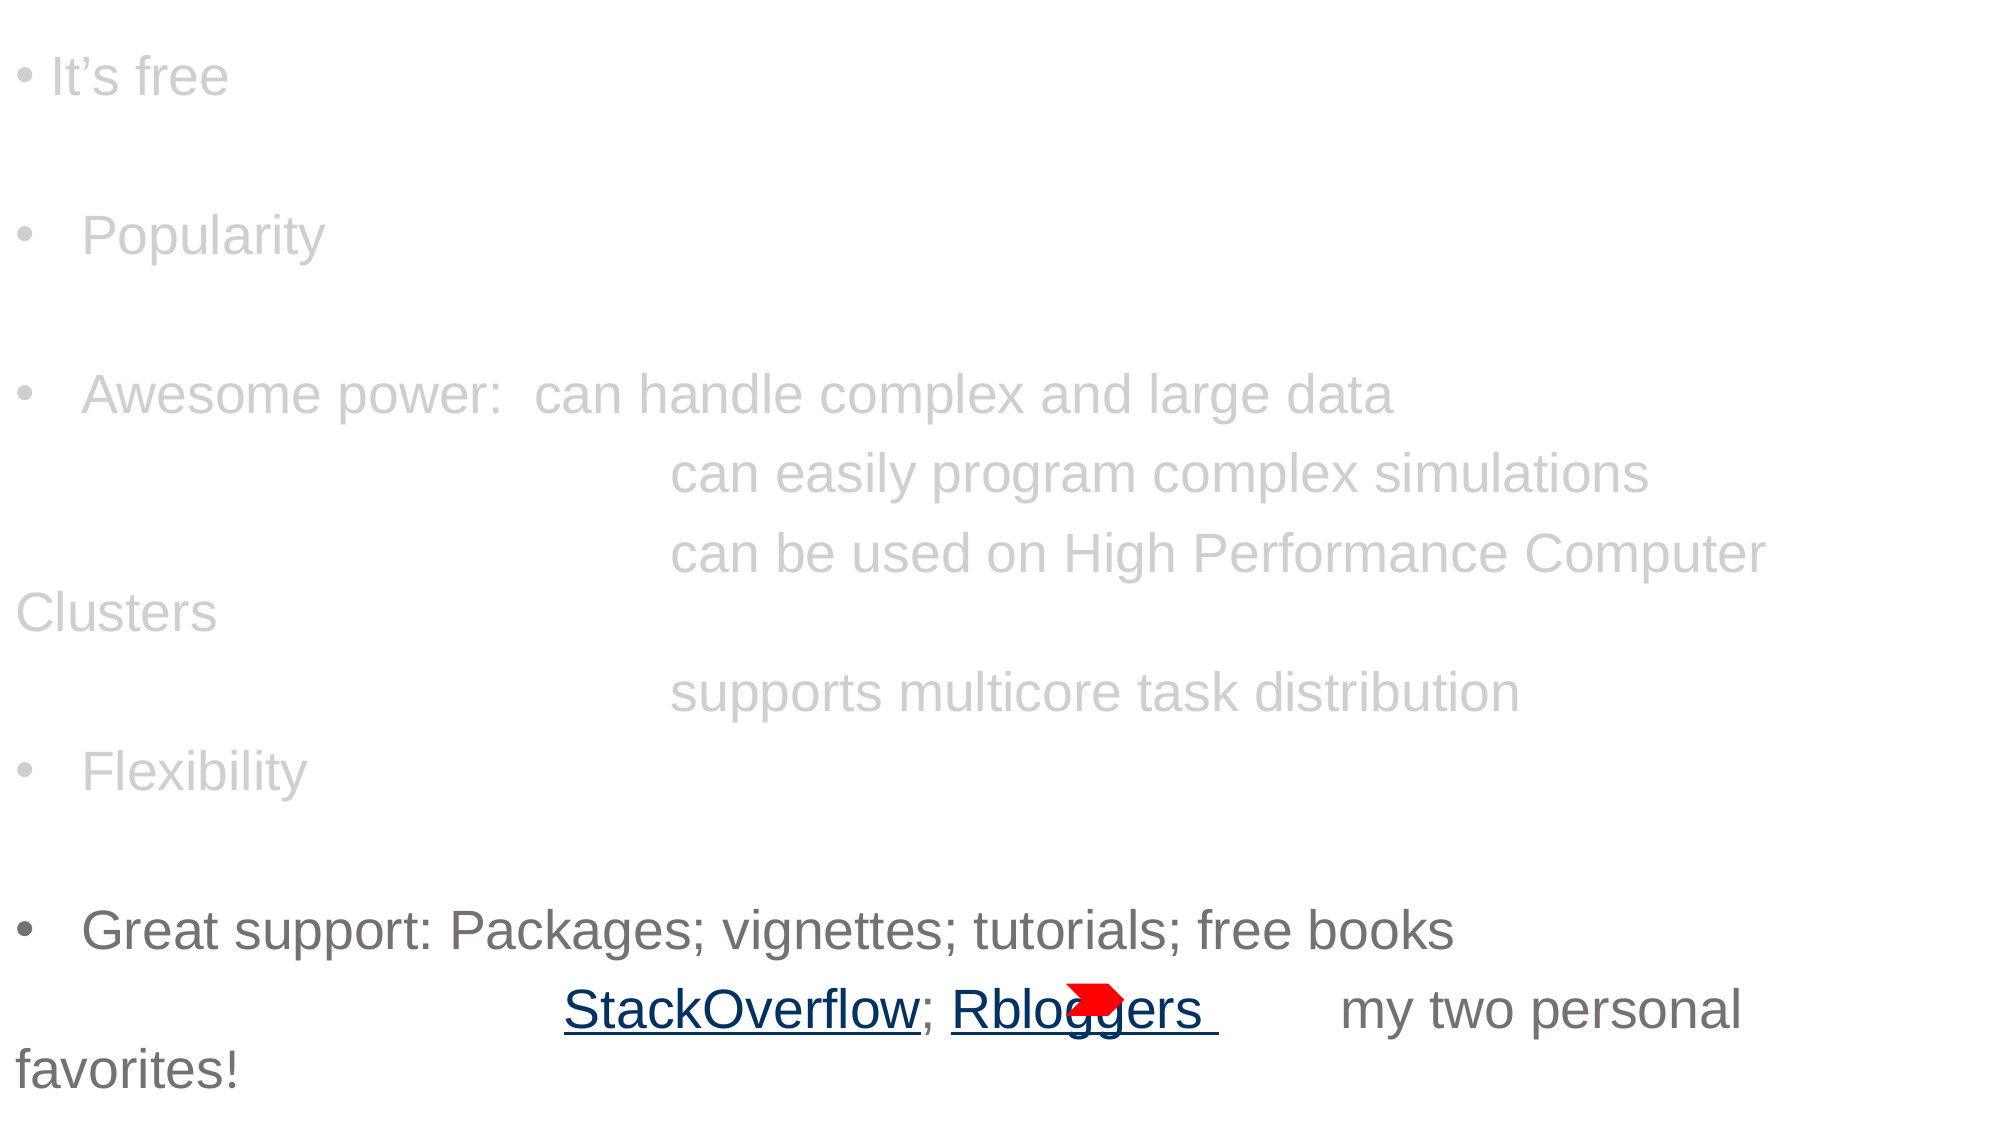

It’s free

  Popularity

  Awesome power:  can handle complex and large data
                                           can easily program complex simulations
                                           can be used on High Performance Computer Clusters
                                           supports multicore task distribution
  Flexibility

  Great support: Packages; vignettes; tutorials; free books
                                    StackOverflow; Rbloggers         my two personal favorites!